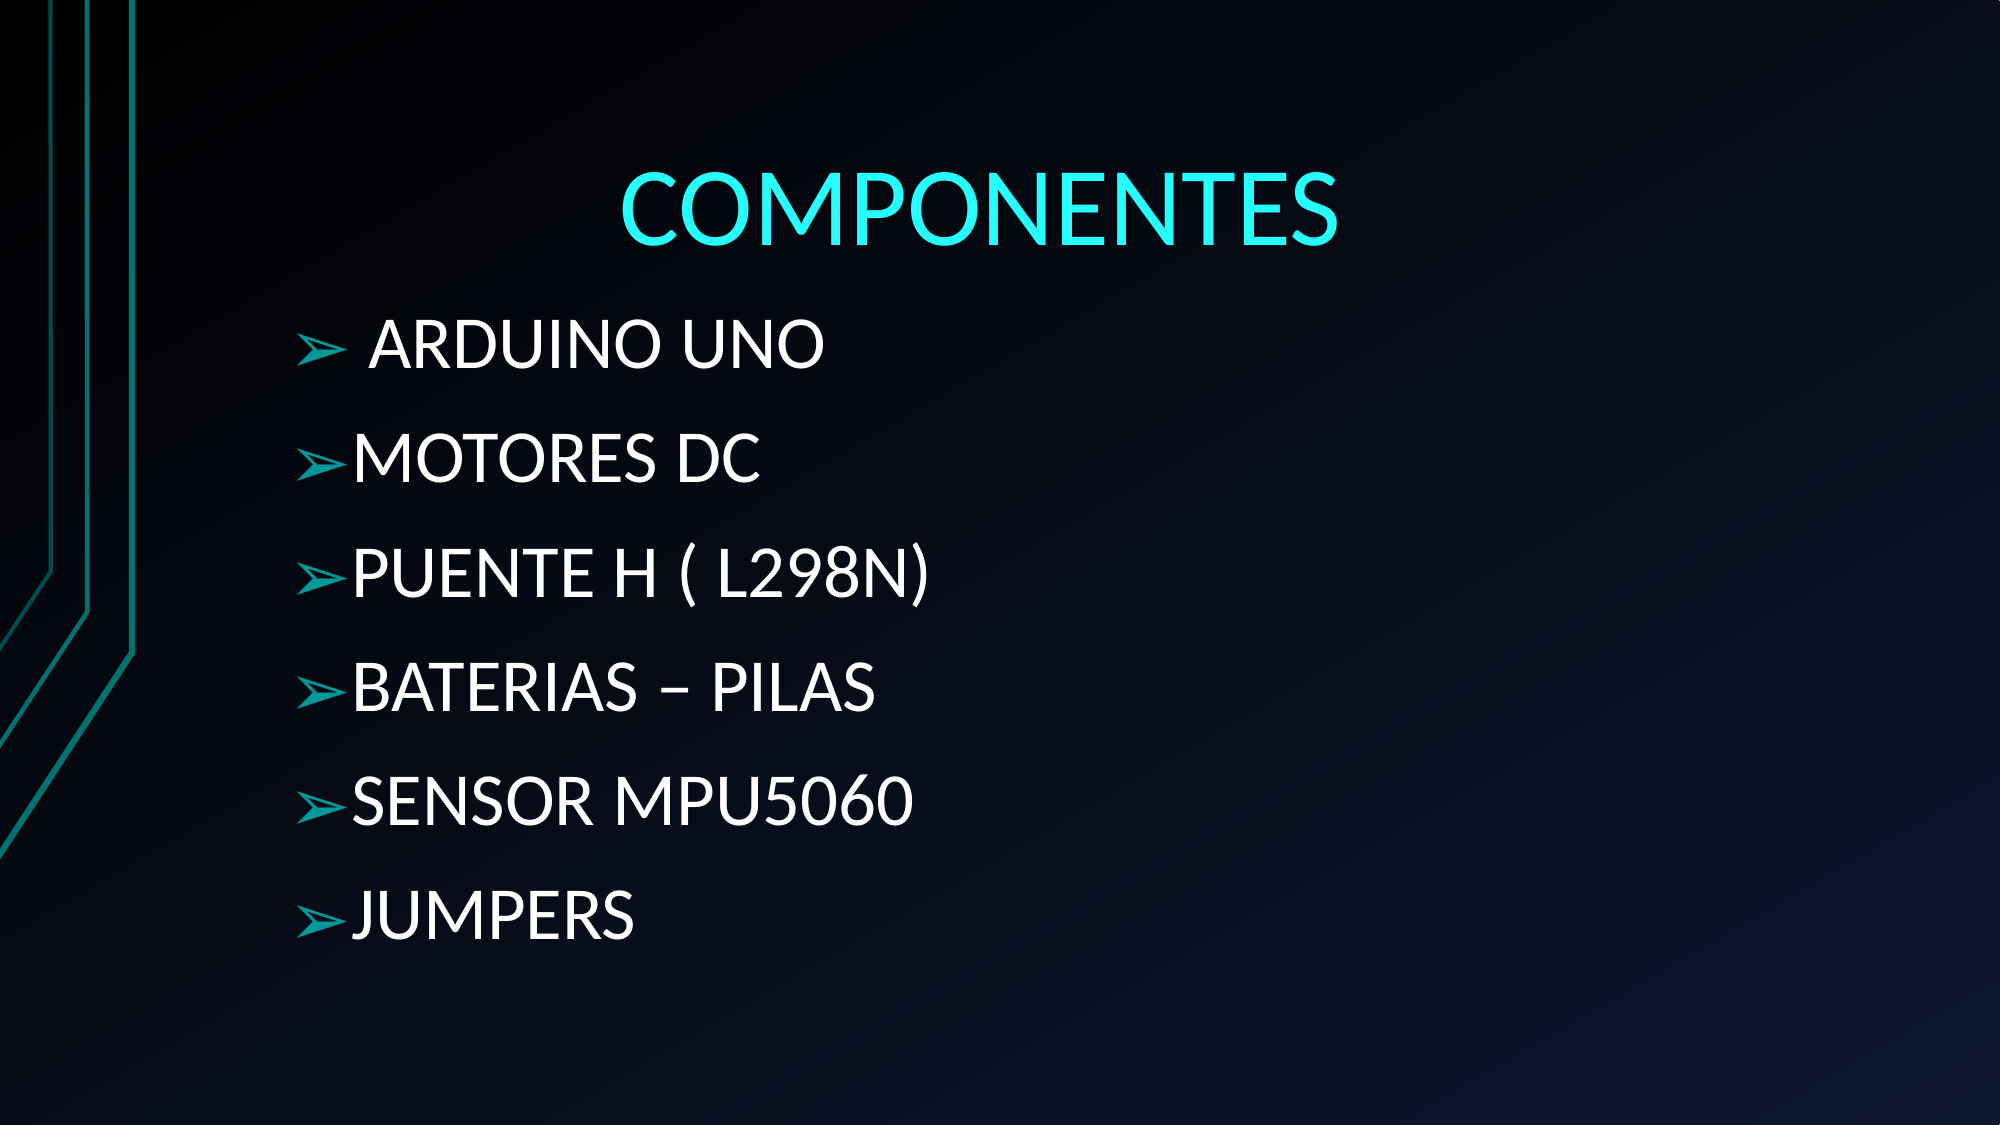

# COMPONENTES
 ARDUINO UNO
MOTORES DC
PUENTE H ( L298N)
BATERIAS – PILAS
SENSOR MPU5060
JUMPERS